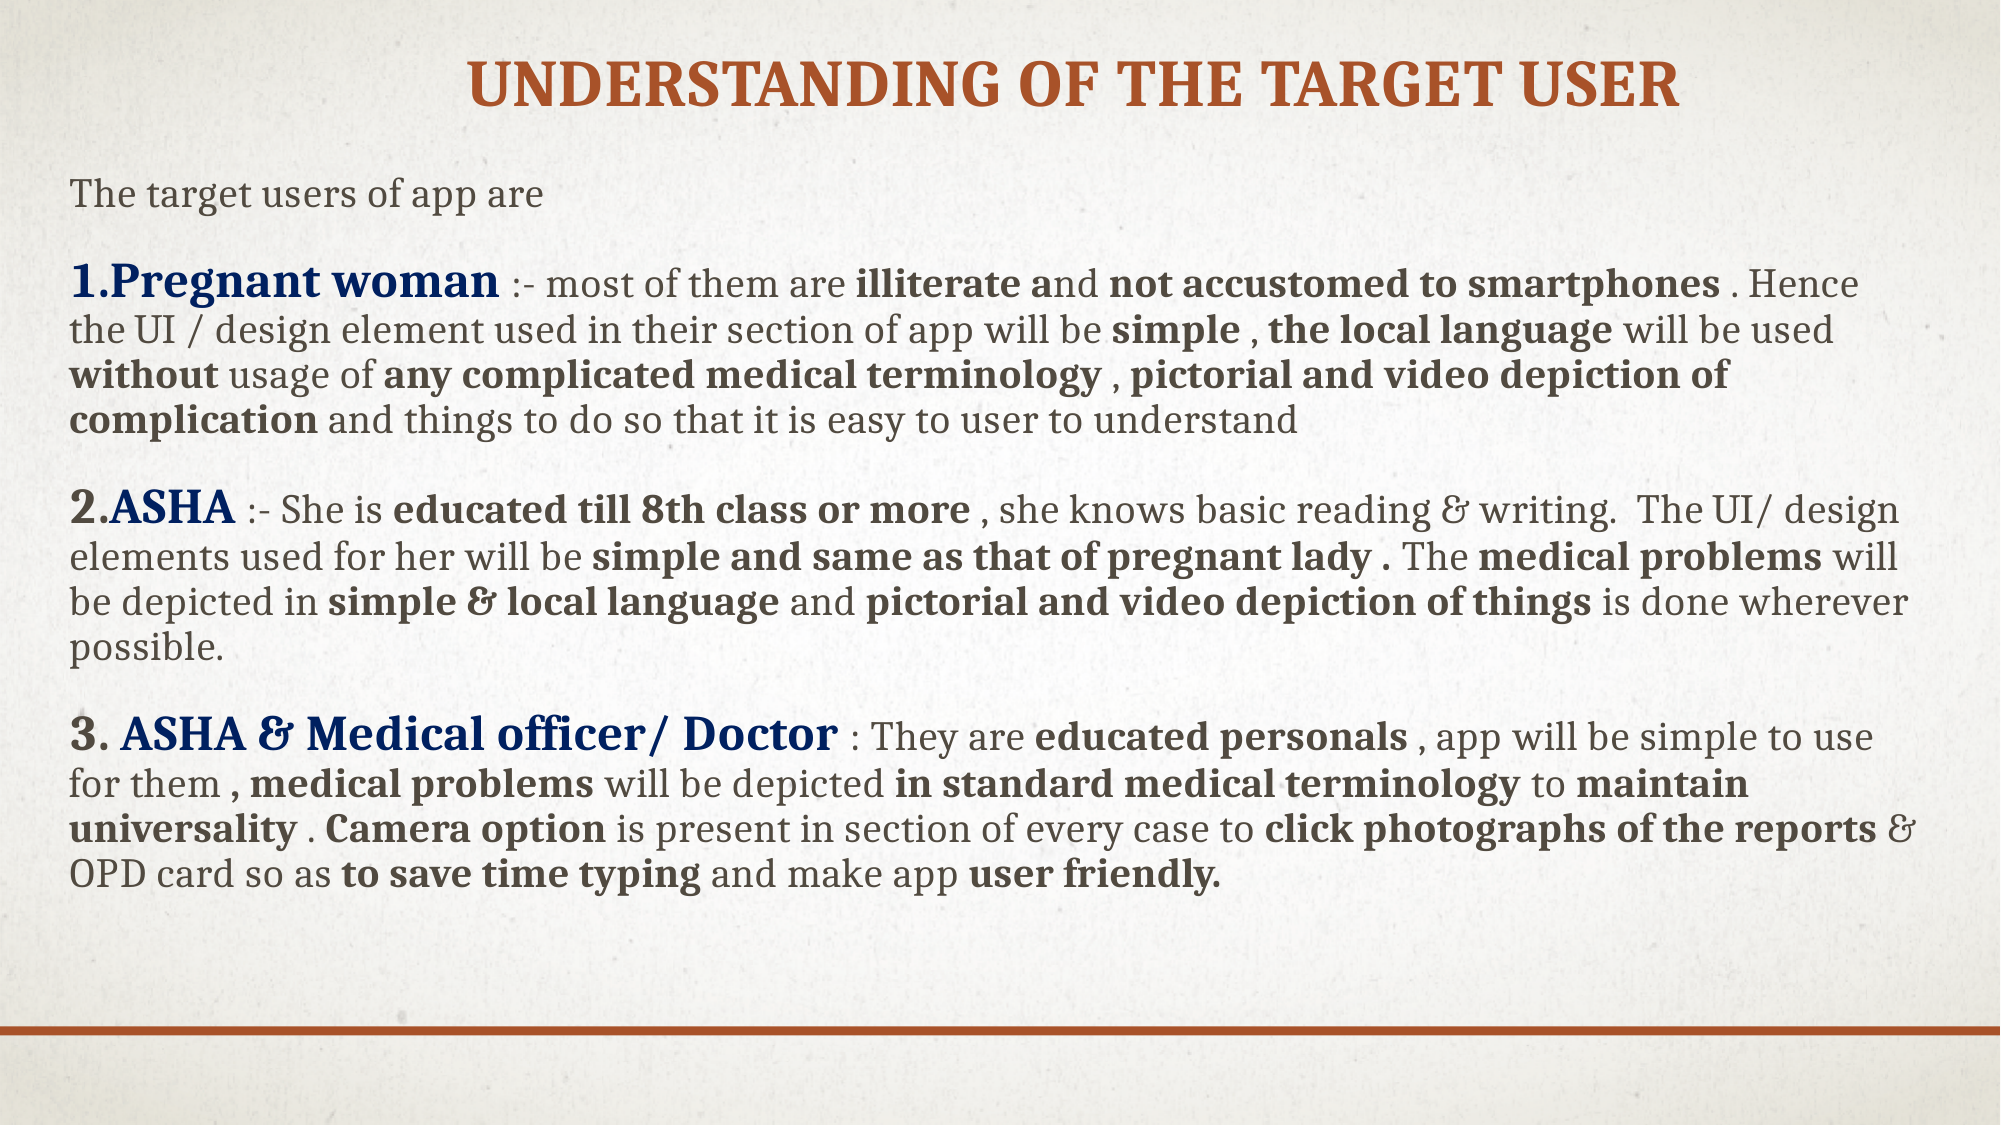

# UNDERSTANDING OF THE TARGET USER
The target users of app are
1.Pregnant woman :- most of them are illiterate and not accustomed to smartphones . Hence the UI / design element used in their section of app will be simple , the local language will be used without usage of any complicated medical terminology , pictorial and video depiction of complication and things to do so that it is easy to user to understand
2.ASHA :- She is educated till 8th class or more , she knows basic reading & writing.  The UI/ design elements used for her will be simple and same as that of pregnant lady . The medical problems will be depicted in simple & local language and pictorial and video depiction of things is done wherever possible.
3. ASHA & Medical officer/ Doctor : They are educated personals , app will be simple to use for them , medical problems will be depicted in standard medical terminology to maintain universality . Camera option is present in section of every case to click photographs of the reports & OPD card so as to save time typing and make app user friendly.